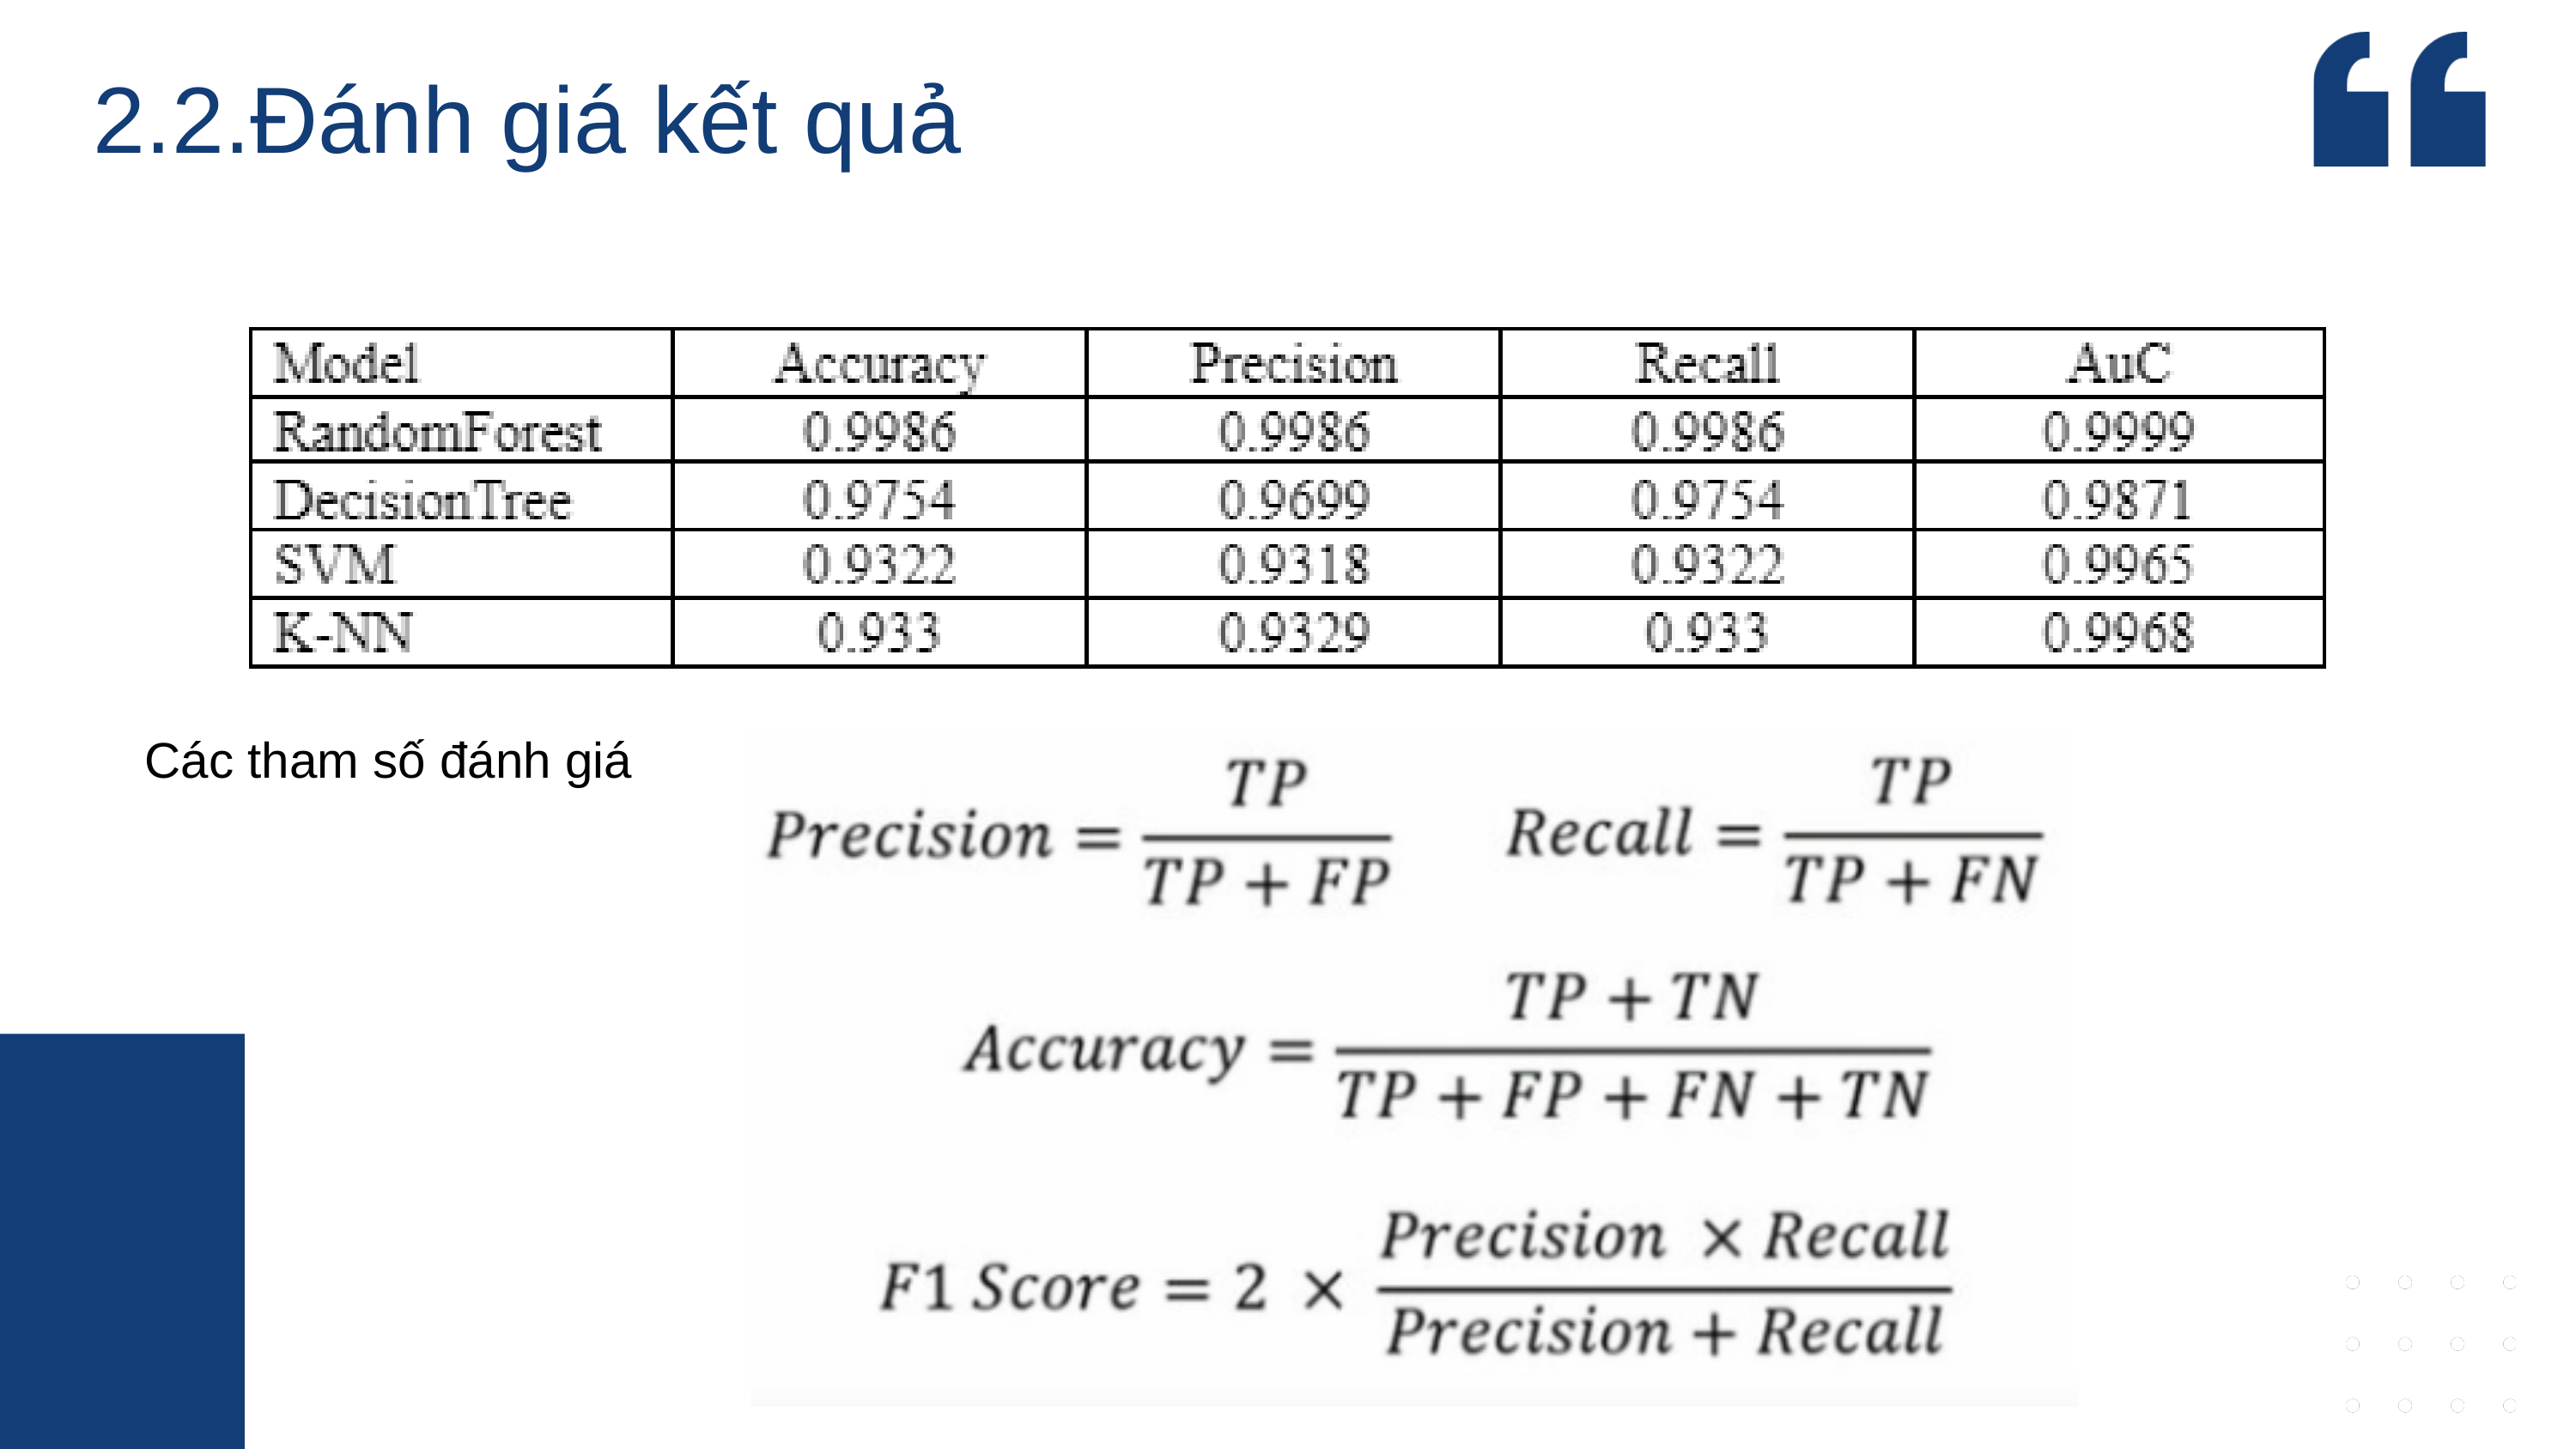

2.2.Đánh giá kết quả

Các tham số đánh giá